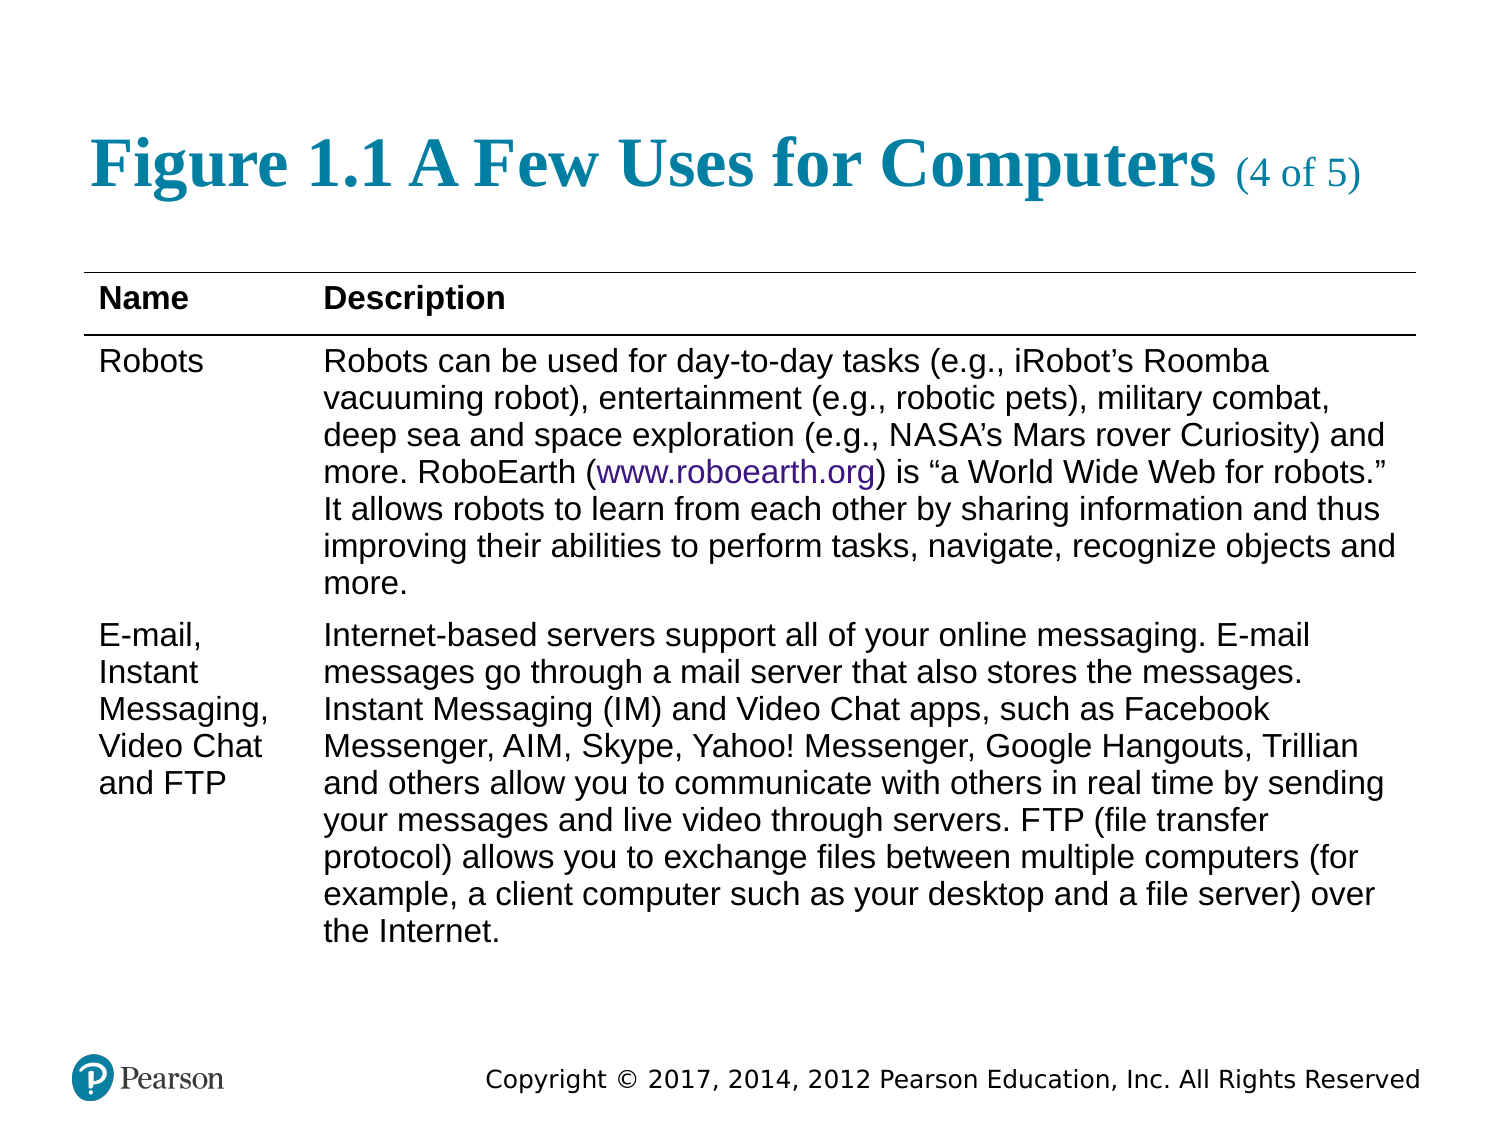

# Figure 1.1 A Few Uses for Computers (4 of 5)
| Name | Description |
| --- | --- |
| Robots | Robots can be used for day-to-day tasks (e.g., iRobot’s Roomba vacuuming robot), entertainment (e.g., robotic pets), military combat, deep sea and space exploration (e.g., N A S A’s Mars rover Curiosity) and more. RoboEarth (www.roboearth.org) is “a World Wide Web for robots.” It allows robots to learn from each other by sharing information and thus improving their abilities to perform tasks, navigate, recognize objects and more. |
| E-mail, Instant Messaging, Video Chat and F T P | Internet-based servers support all of your online messaging. E-mail messages go through a mail server that also stores the messages. Instant Messaging (I M) and Video Chat apps, such as Facebook Messenger, A I M, Skype, Yahoo! Messenger, Google Hangouts, Trillian and others allow you to communicate with others in real time by sending your messages and live video through servers. F T P (file transfer protocol) allows you to exchange files between multiple computers (for example, a client computer such as your desktop and a file server) over the Internet. |